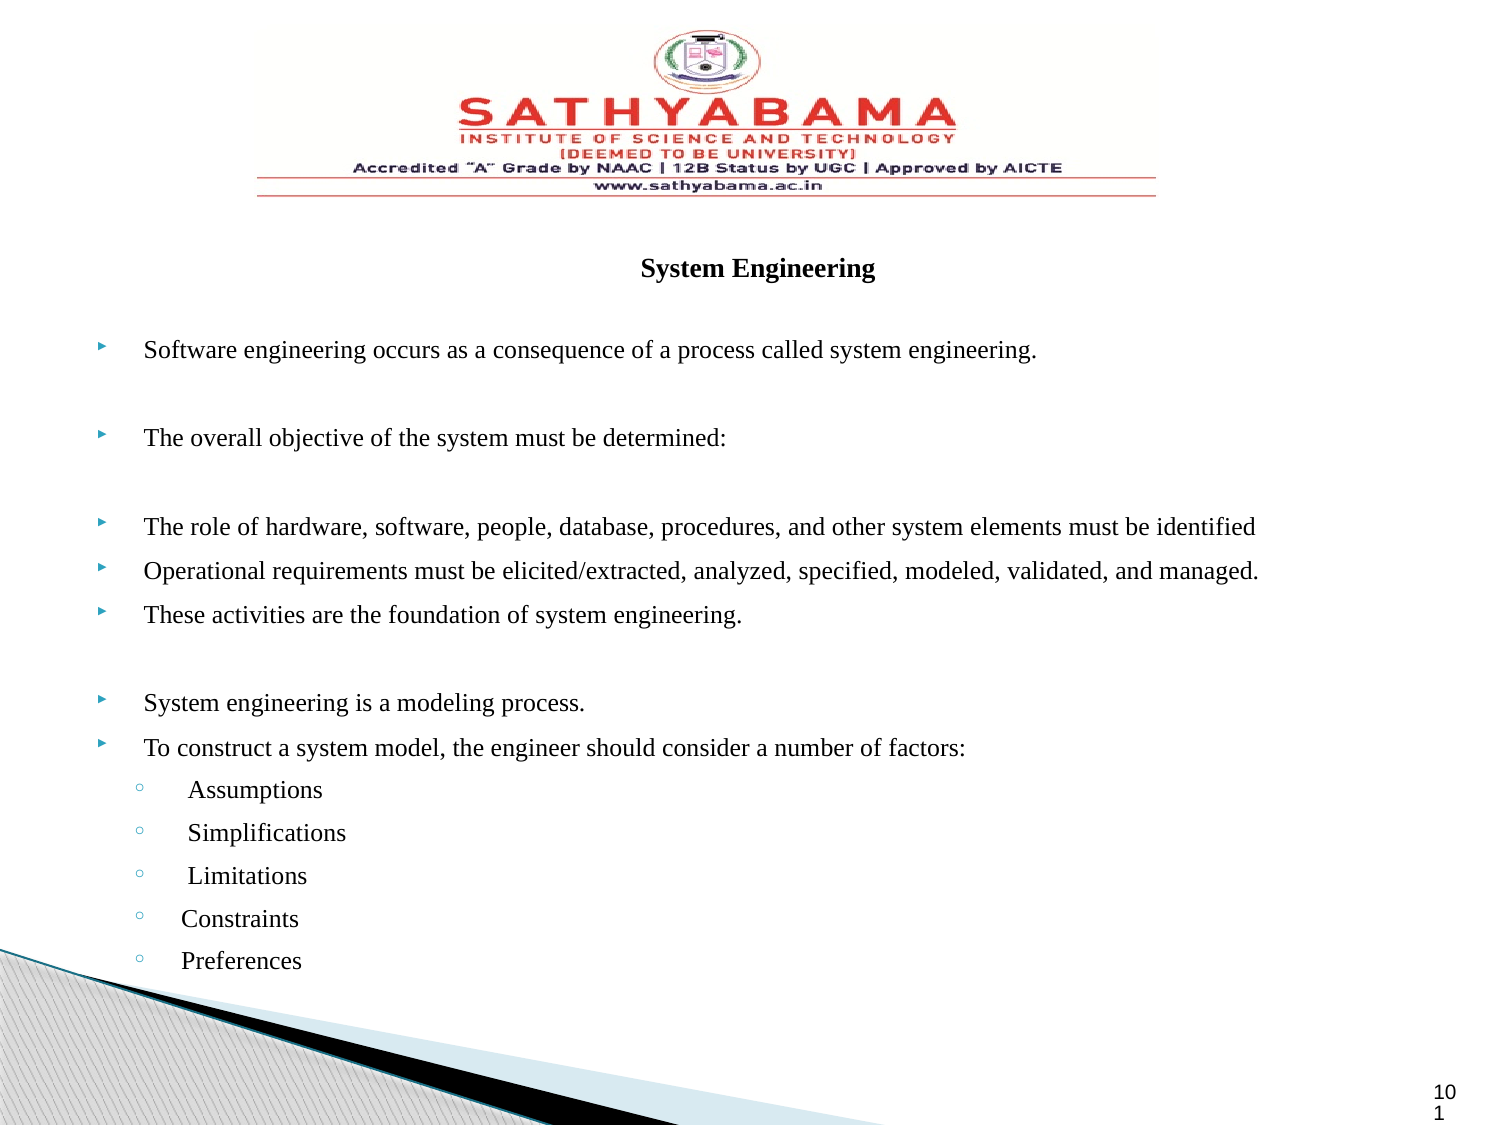

System Engineering

Software engineering occurs as a consequence of a process called system engineering.

The overall objective of the system must be determined:

The role of hardware, software, people, database, procedures, and other system elements must be identified
Operational requirements must be elicited/extracted, analyzed, specified, modeled, validated, and managed.
These activities are the foundation of system engineering.

System engineering is a modeling process.
To construct a system model, the engineer should consider a number of factors:
 Assumptions
 Simplifications
 Limitations
Constraints
Preferences

101